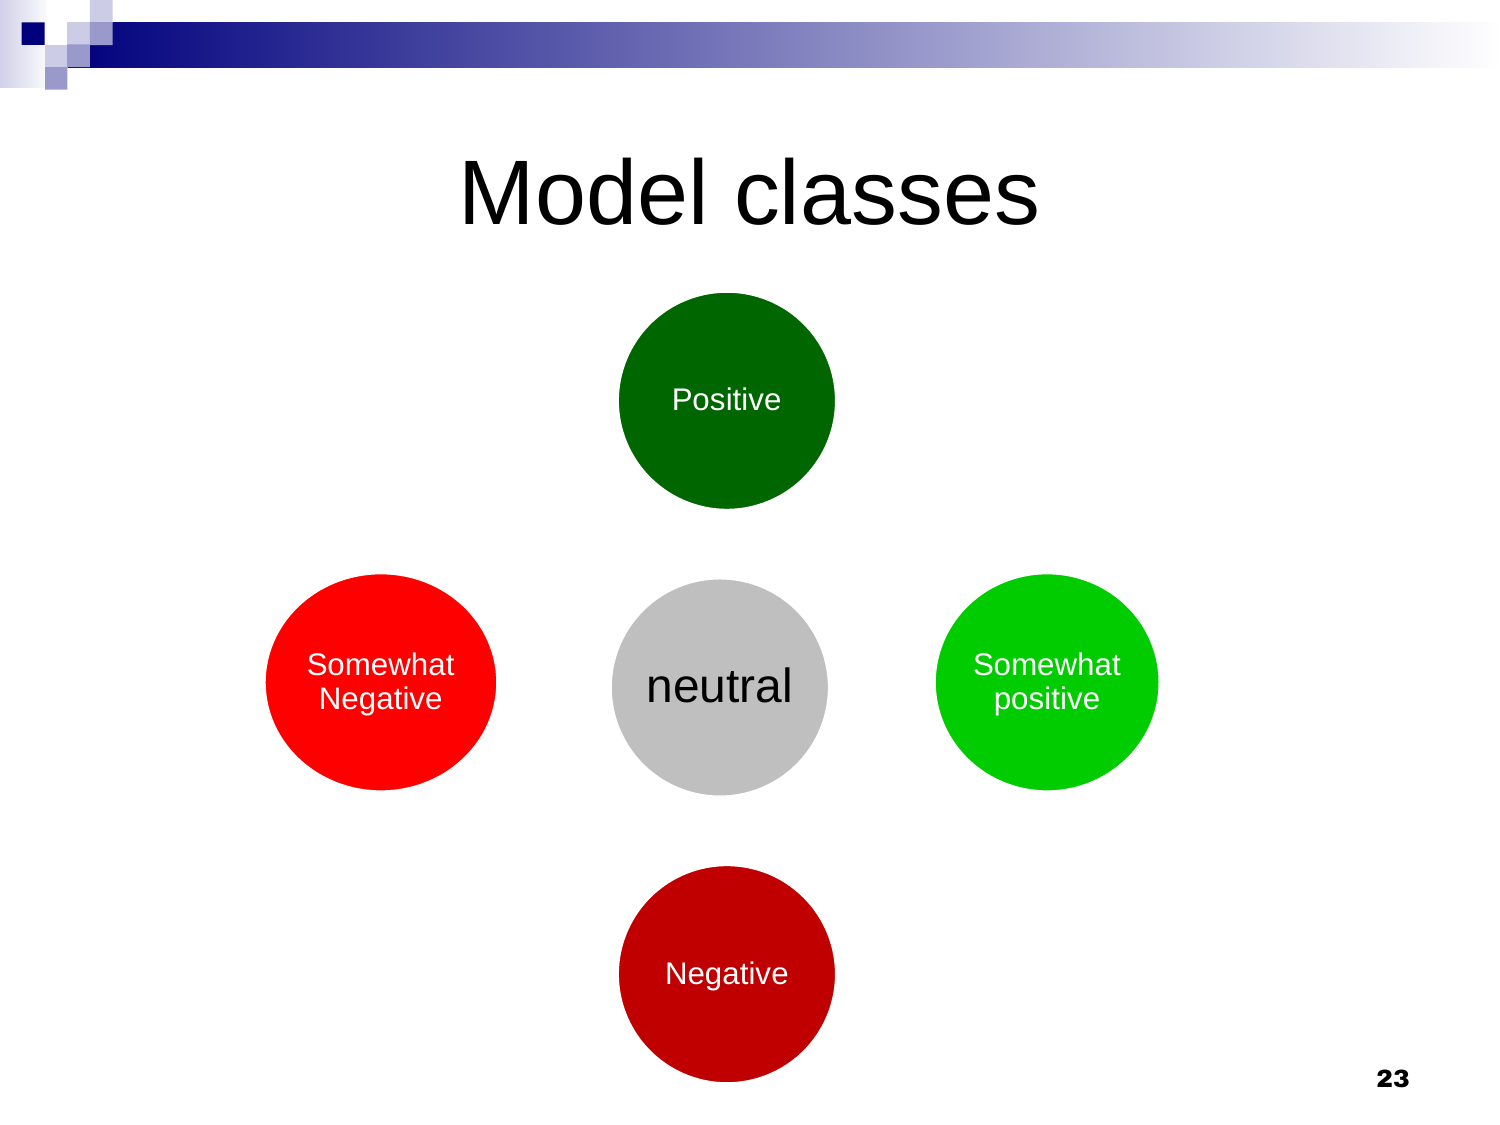

# Model classes
neutral

Positive

Somewhat positive

Negative

Somewhat Negative
23